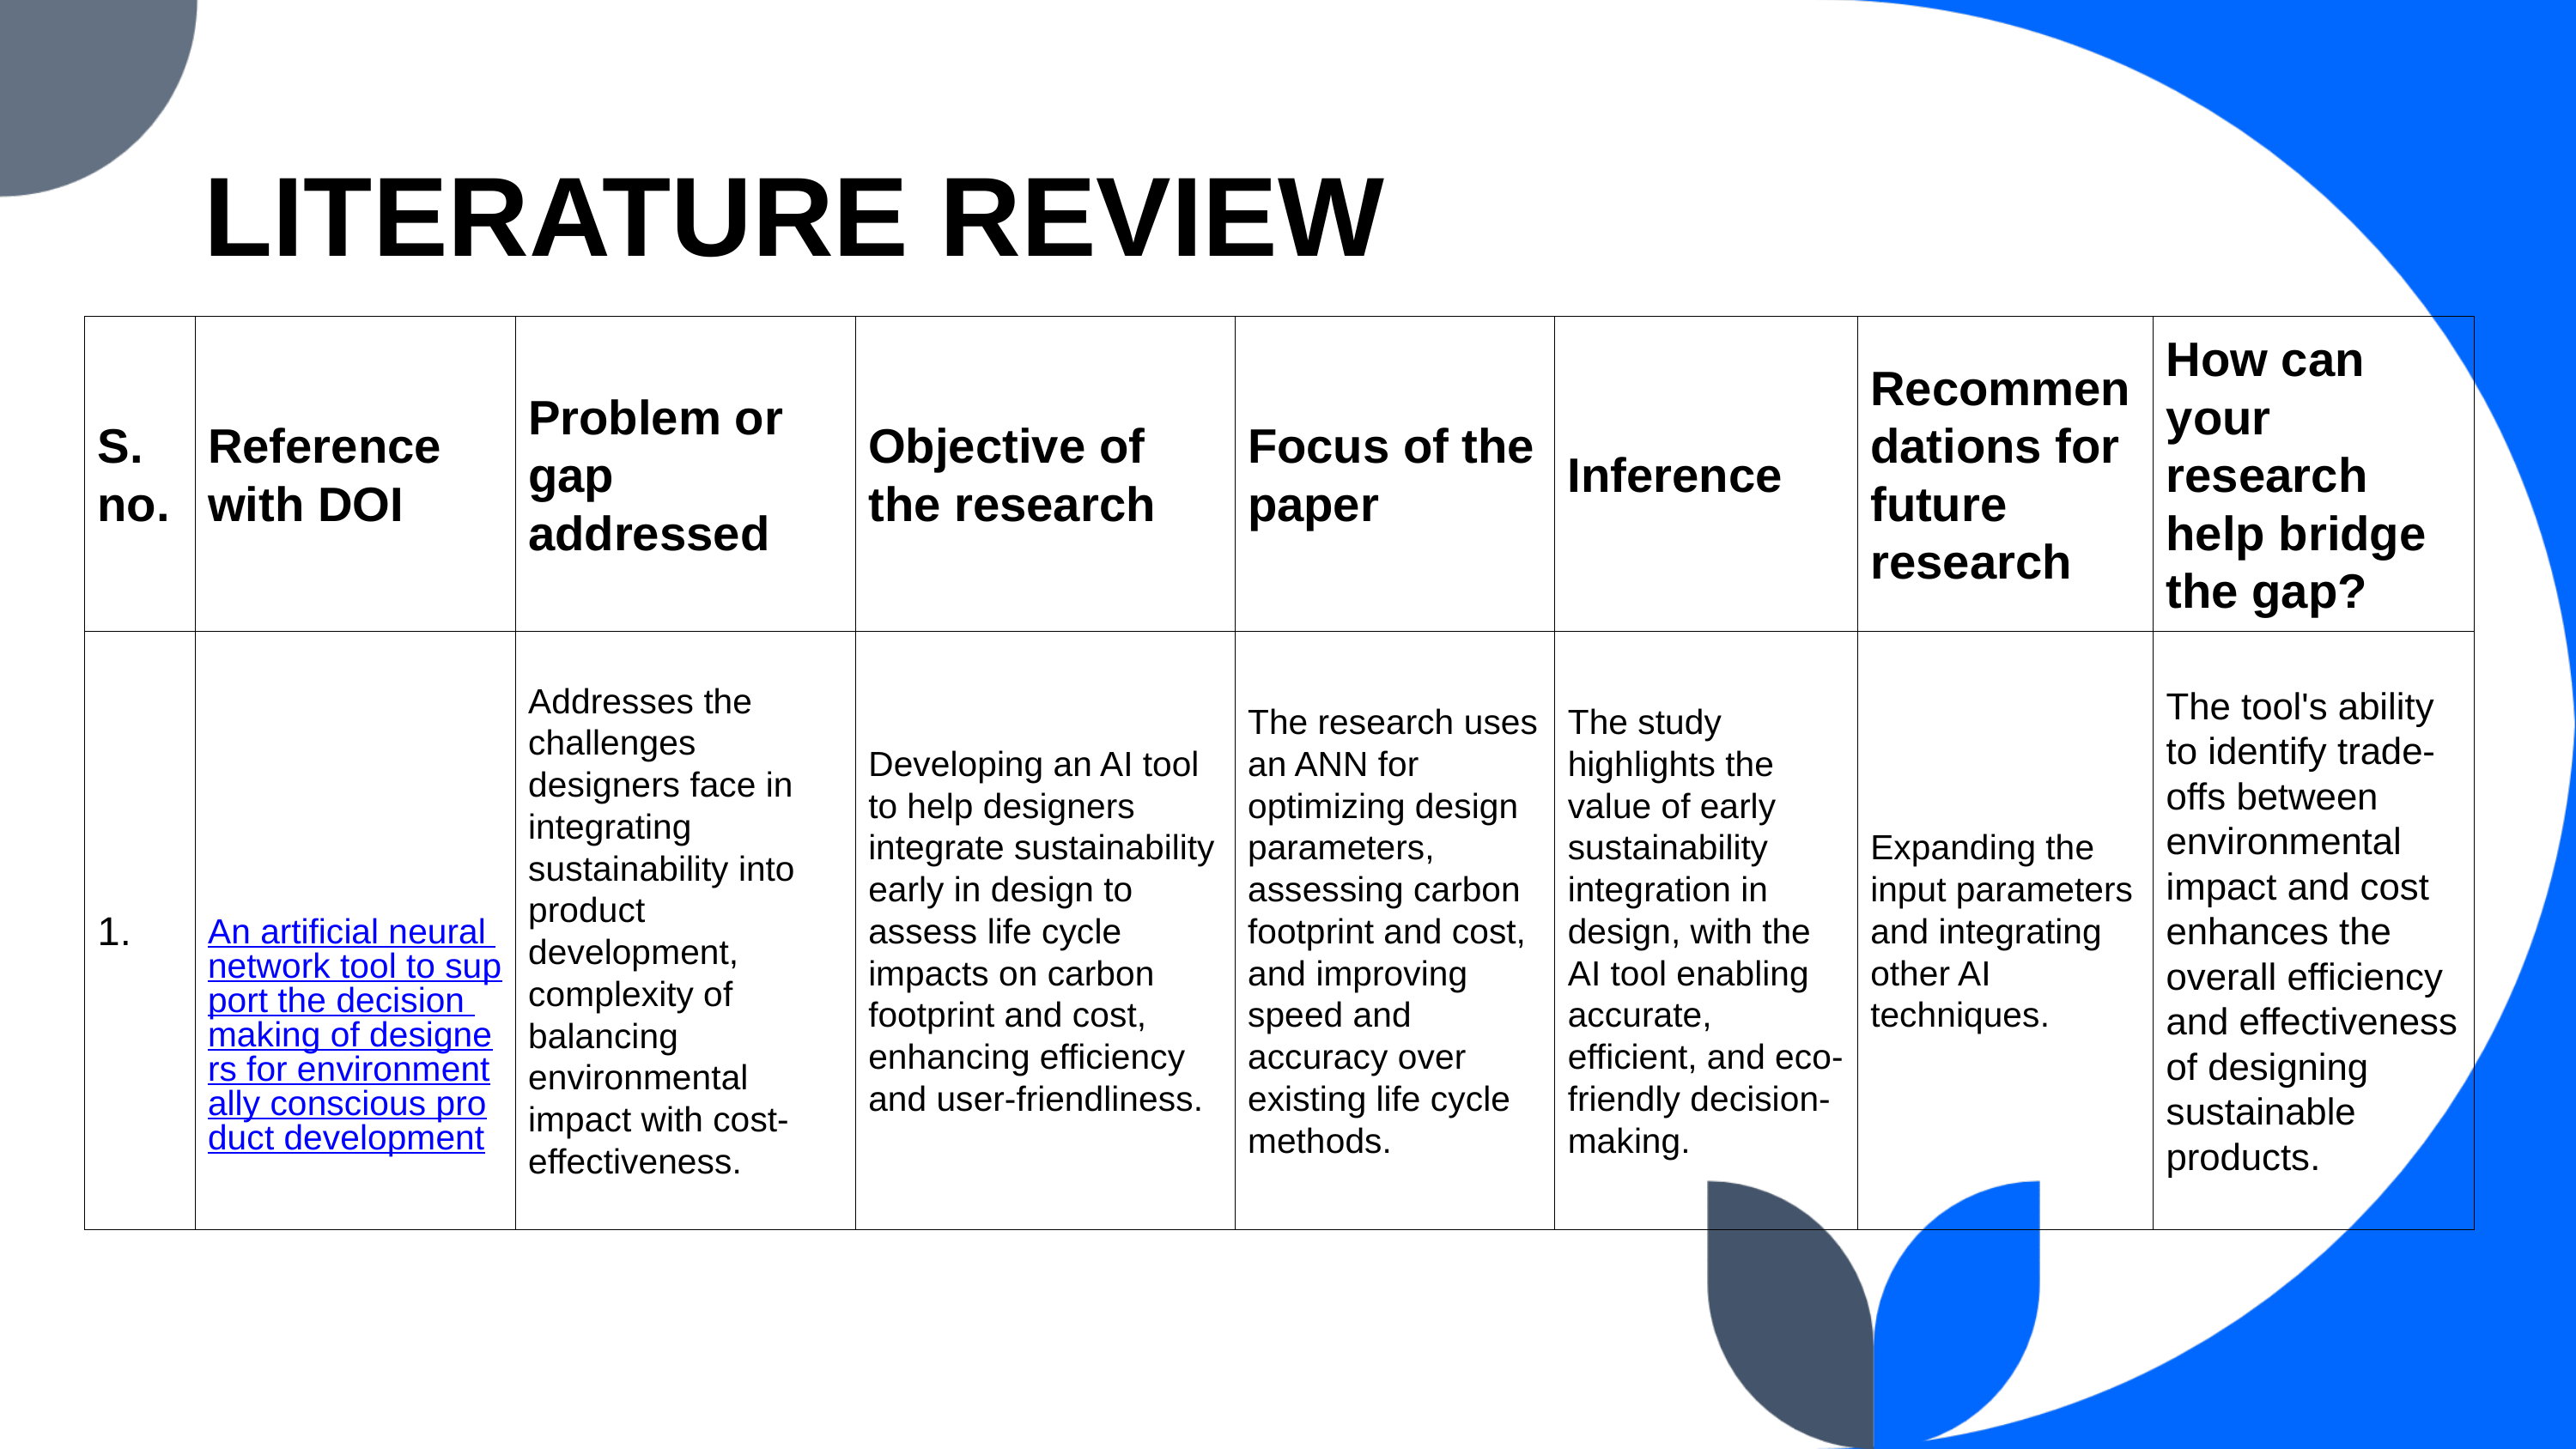

LITERATURE REVIEW
| S. no. | Reference with DOI | Problem or gap addressed | Objective of the research | Focus of the paper | Inference | Recommendations for future research | How can your research help bridge the gap? |
| --- | --- | --- | --- | --- | --- | --- | --- |
| 1. | An artificial neural network tool to support the decision making of designers for environmentally conscious product development | Addresses the challenges designers face in integrating sustainability into product development, complexity of balancing environmental impact with cost-effectiveness. | Developing an AI tool to help designers integrate sustainability early in design to assess life cycle impacts on carbon footprint and cost, enhancing efficiency and user-friendliness. | The research uses an ANN for optimizing design parameters, assessing carbon footprint and cost, and improving speed and accuracy over existing life cycle methods. | The study highlights the value of early sustainability integration in design, with the AI tool enabling accurate, efficient, and eco-friendly decision-making. | Expanding the input parameters and integrating other AI techniques. | The tool's ability to identify trade-offs between environmental impact and cost enhances the overall efficiency and effectiveness of designing sustainable products. |